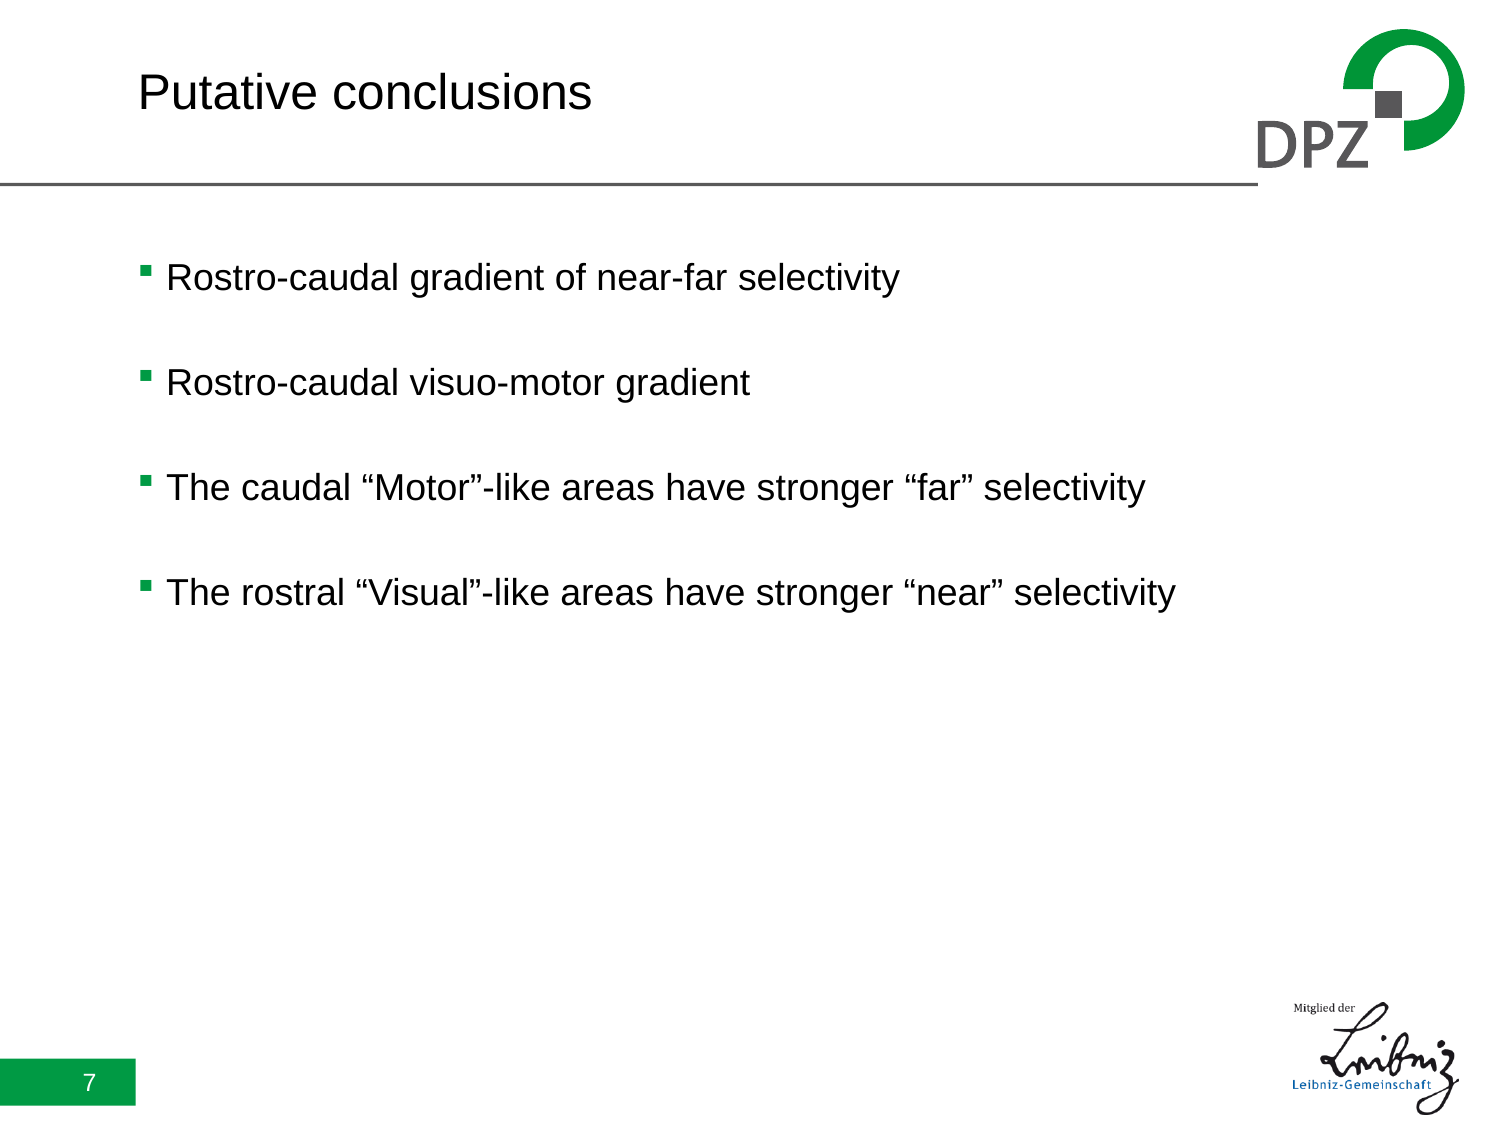

# Putative conclusions
Rostro-caudal gradient of near-far selectivity

Rostro-caudal visuo-motor gradient

The caudal “Motor”-like areas have stronger “far” selectivity

The rostral “Visual”-like areas have stronger “near” selectivity

7